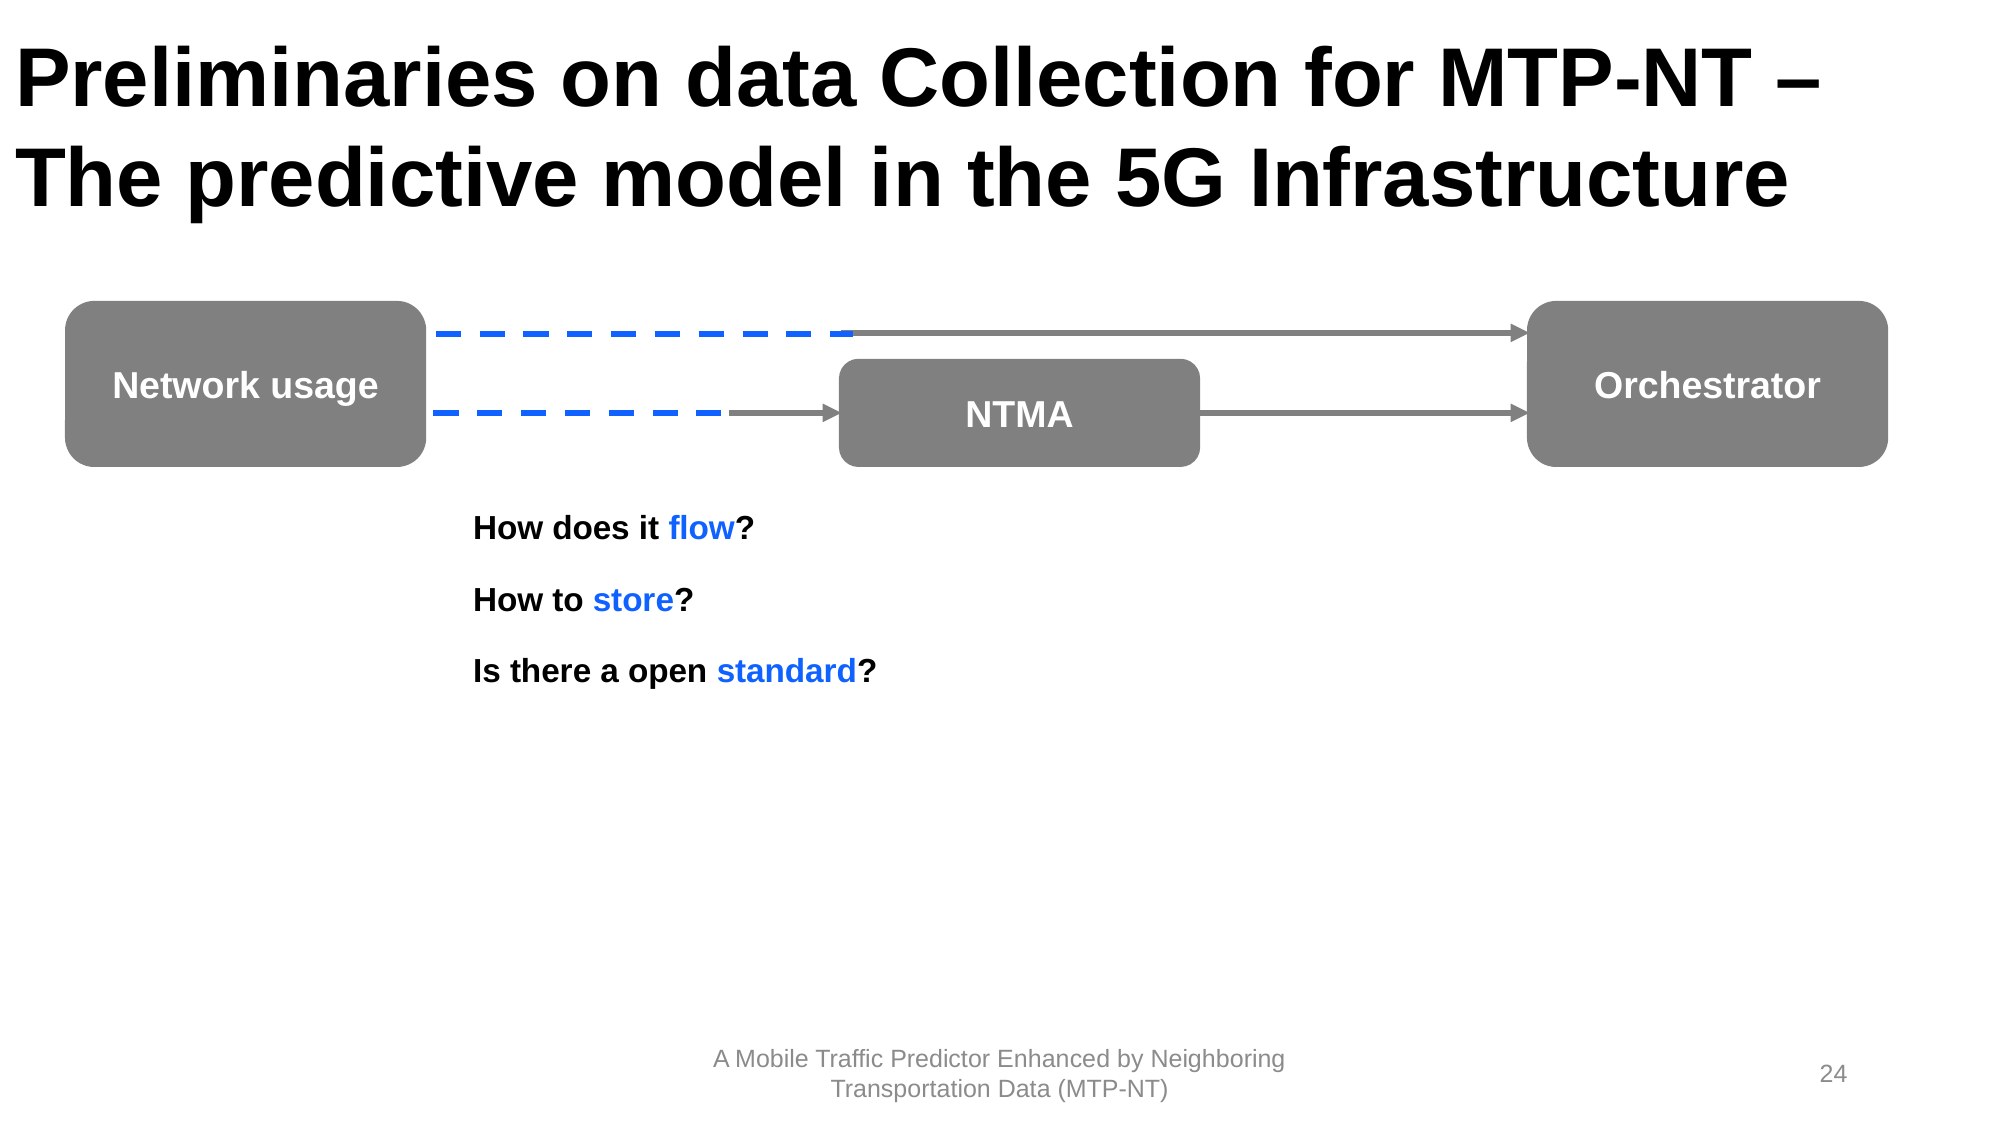

Preliminaries on data Collection for MTP-NT – The predictive model in the 5G Infrastructure
Network usage
Orchestrator
NTMA
# How does it flow? How to store? Is there a open standard?

A Mobile Traffic Predictor Enhanced by Neighboring Transportation Data (MTP-NT)
24